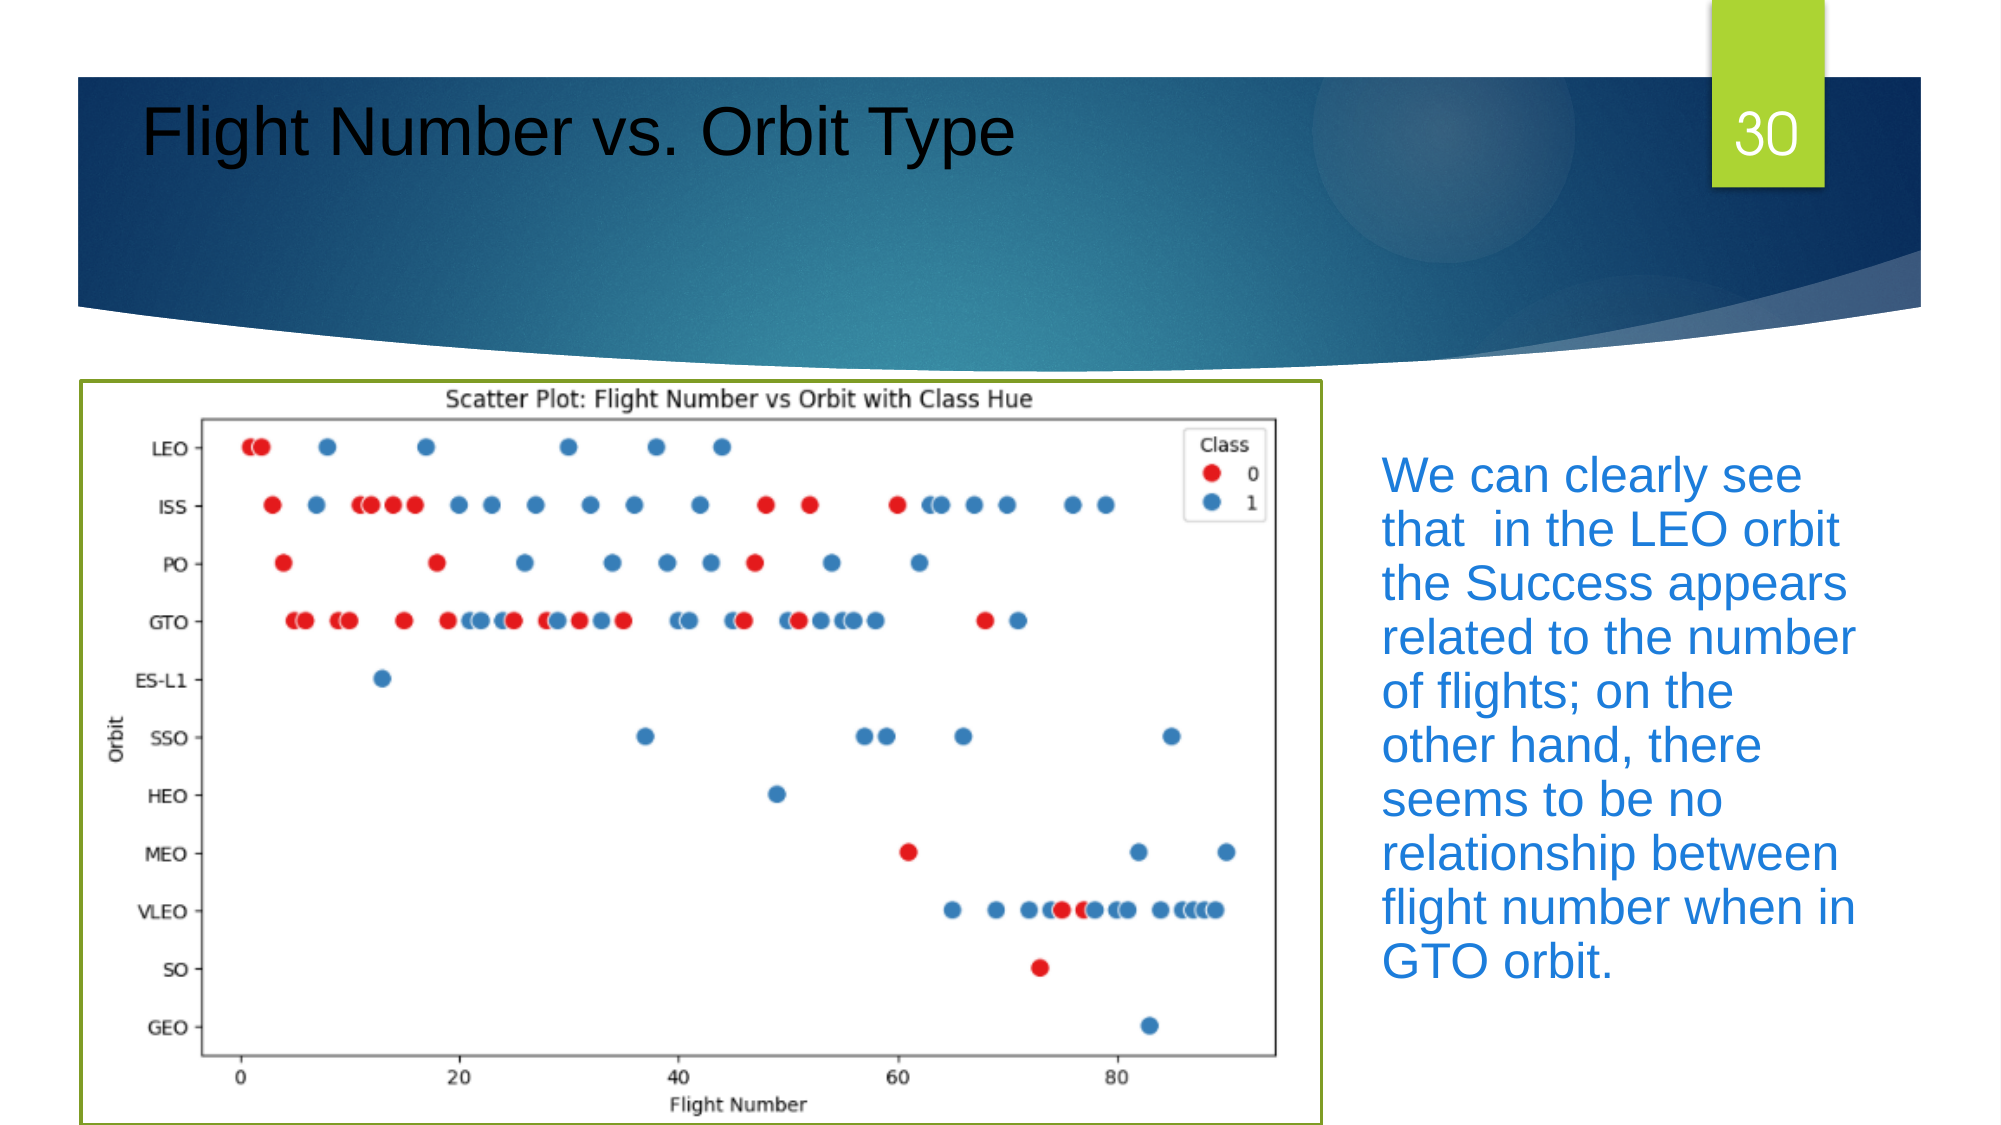

30
Flight Number vs. Orbit Type

We can clearly see that  in the LEO orbit the Success appears related to the number of flights; on the other hand, there seems to be no relationship between flight number when in GTO orbit.